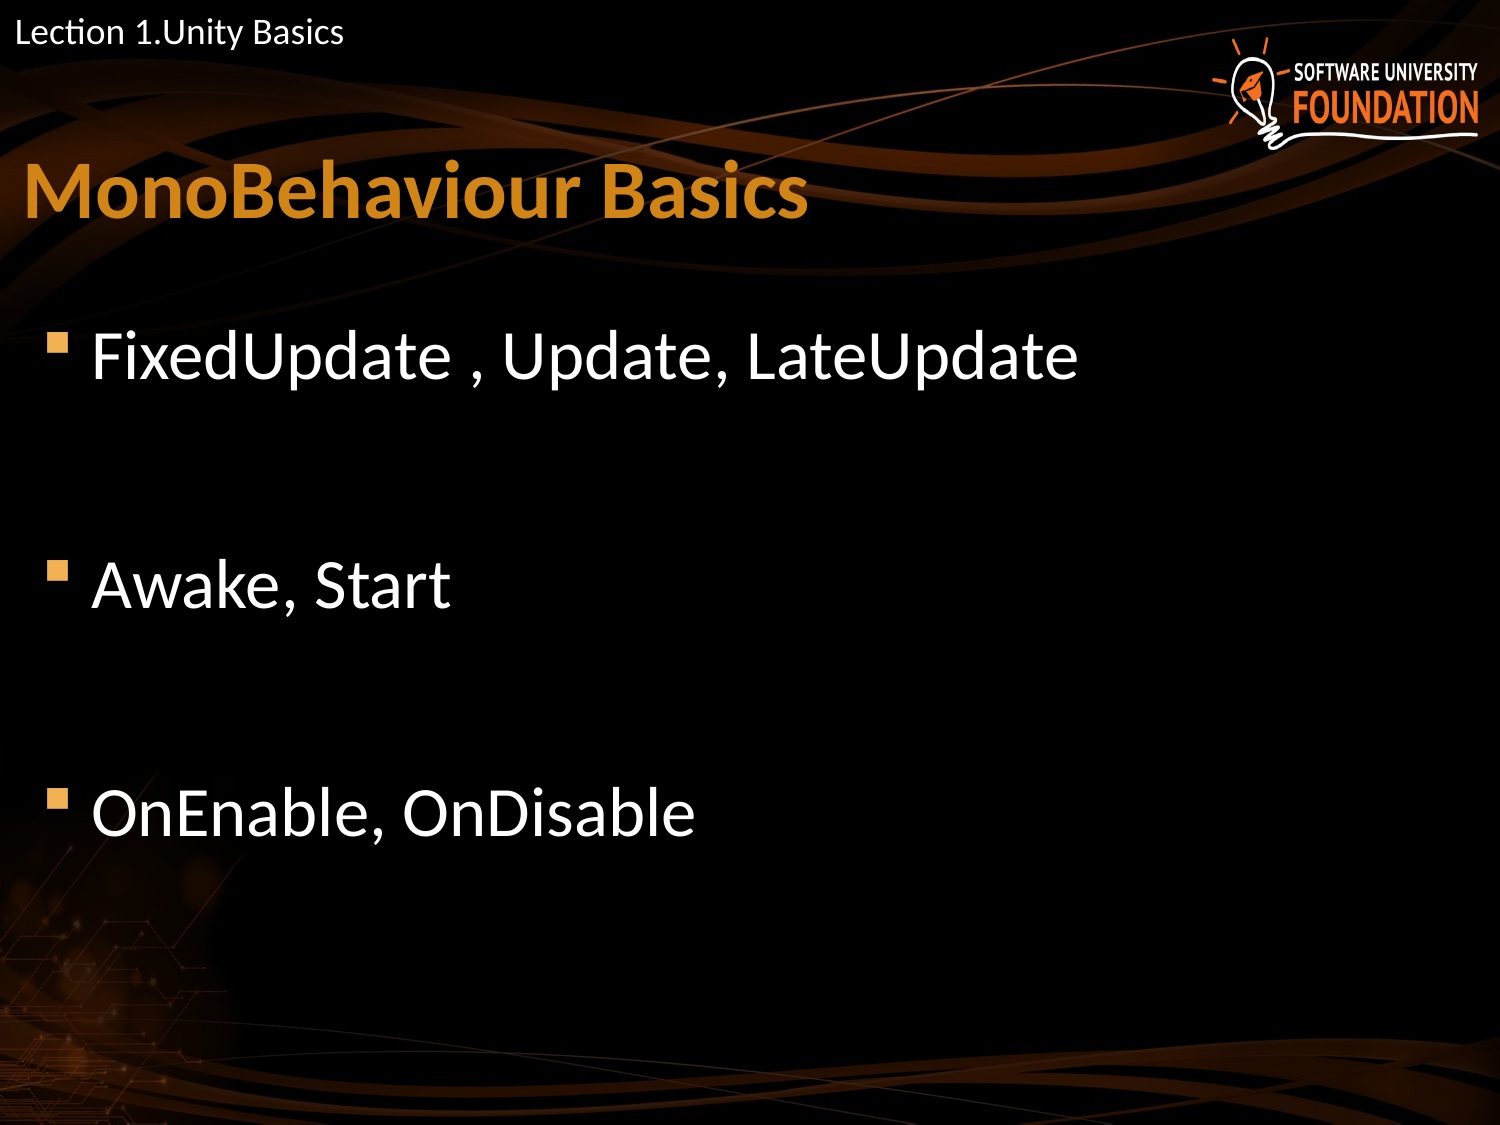

Lection 1.Unity Basics

# MonoBehaviour Basics

FixedUpdate , Update, LateUpdate

Awake, Start

OnEnable, OnDisable